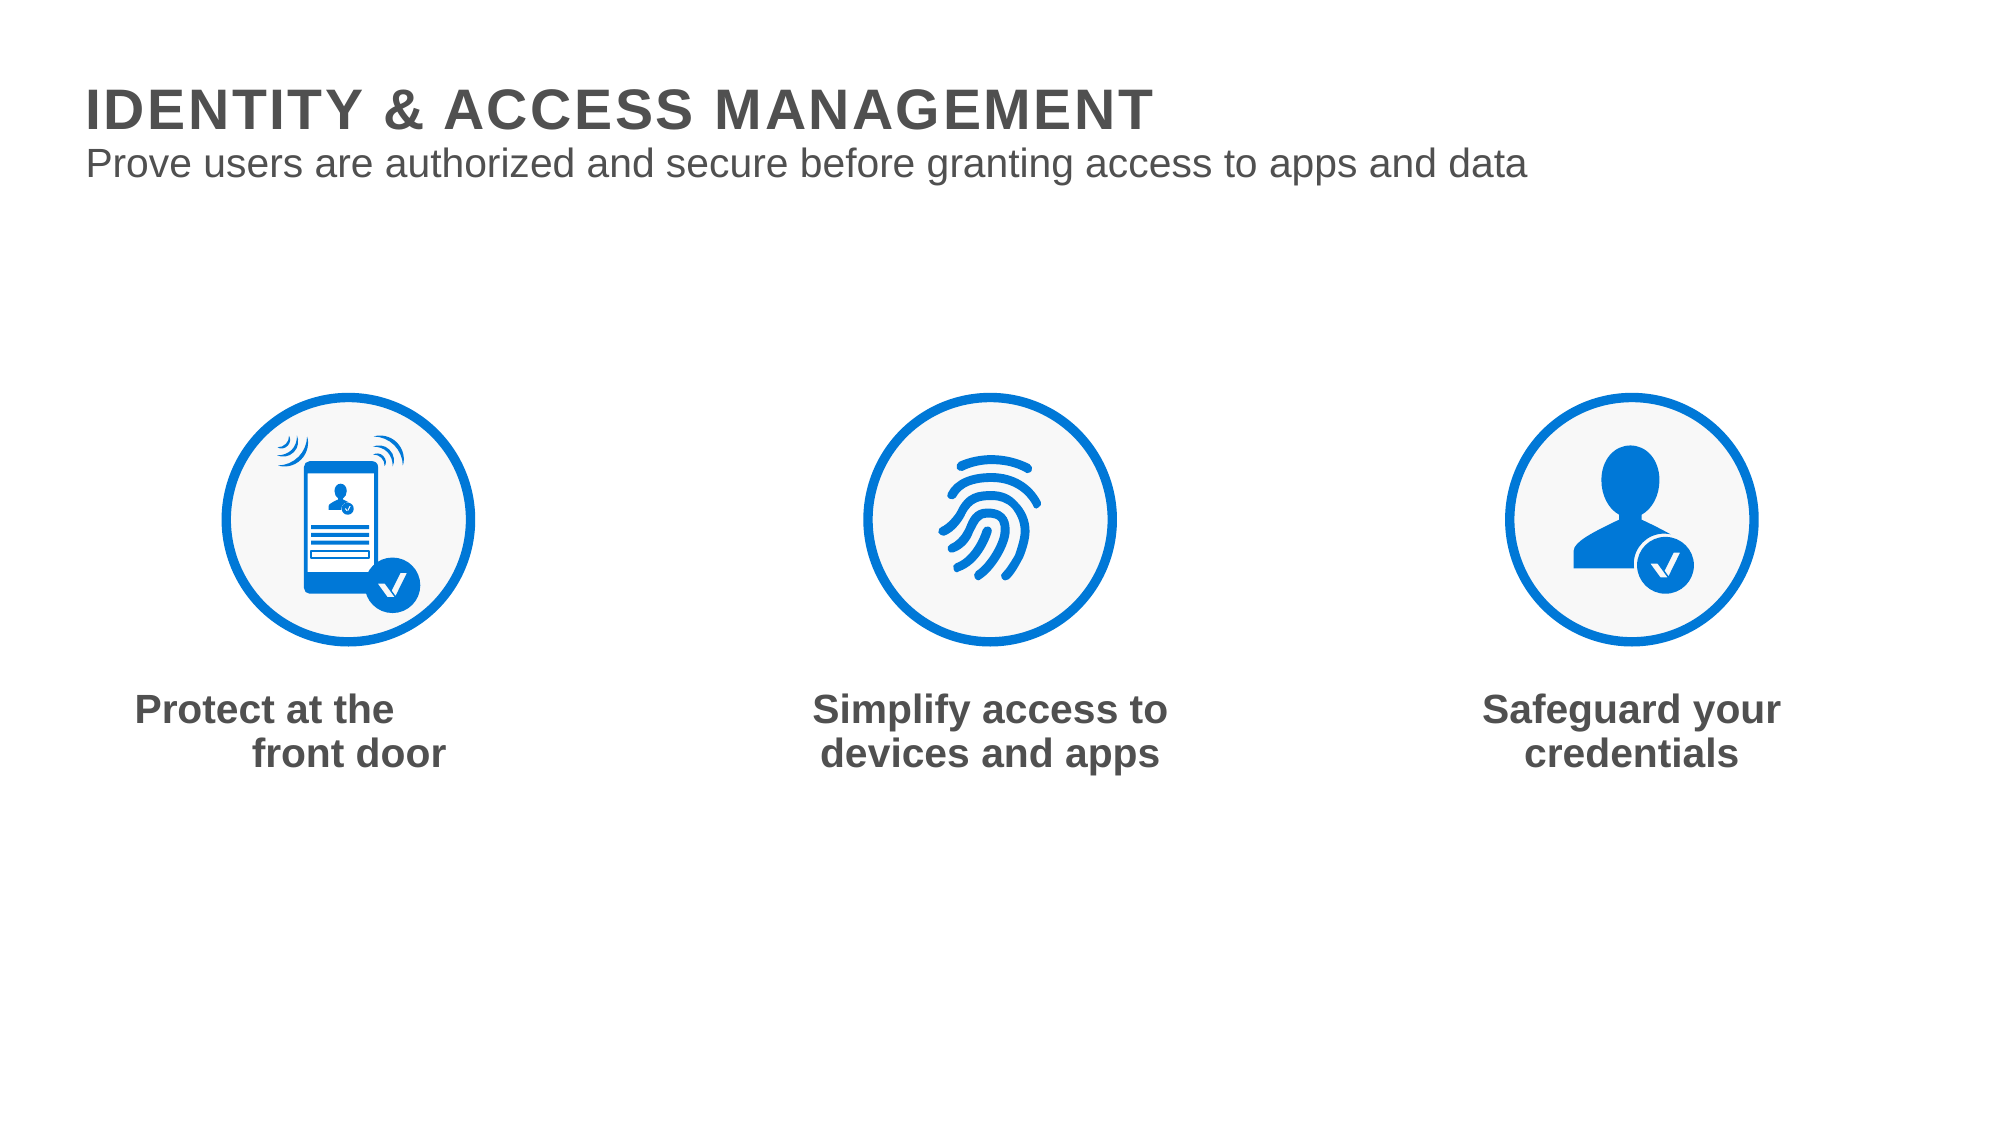

Identity & Access Management
Prove users are authorized and secure before granting access to apps and data

Protect at the                front door

Simplify access to devices and apps

Safeguard your credentials